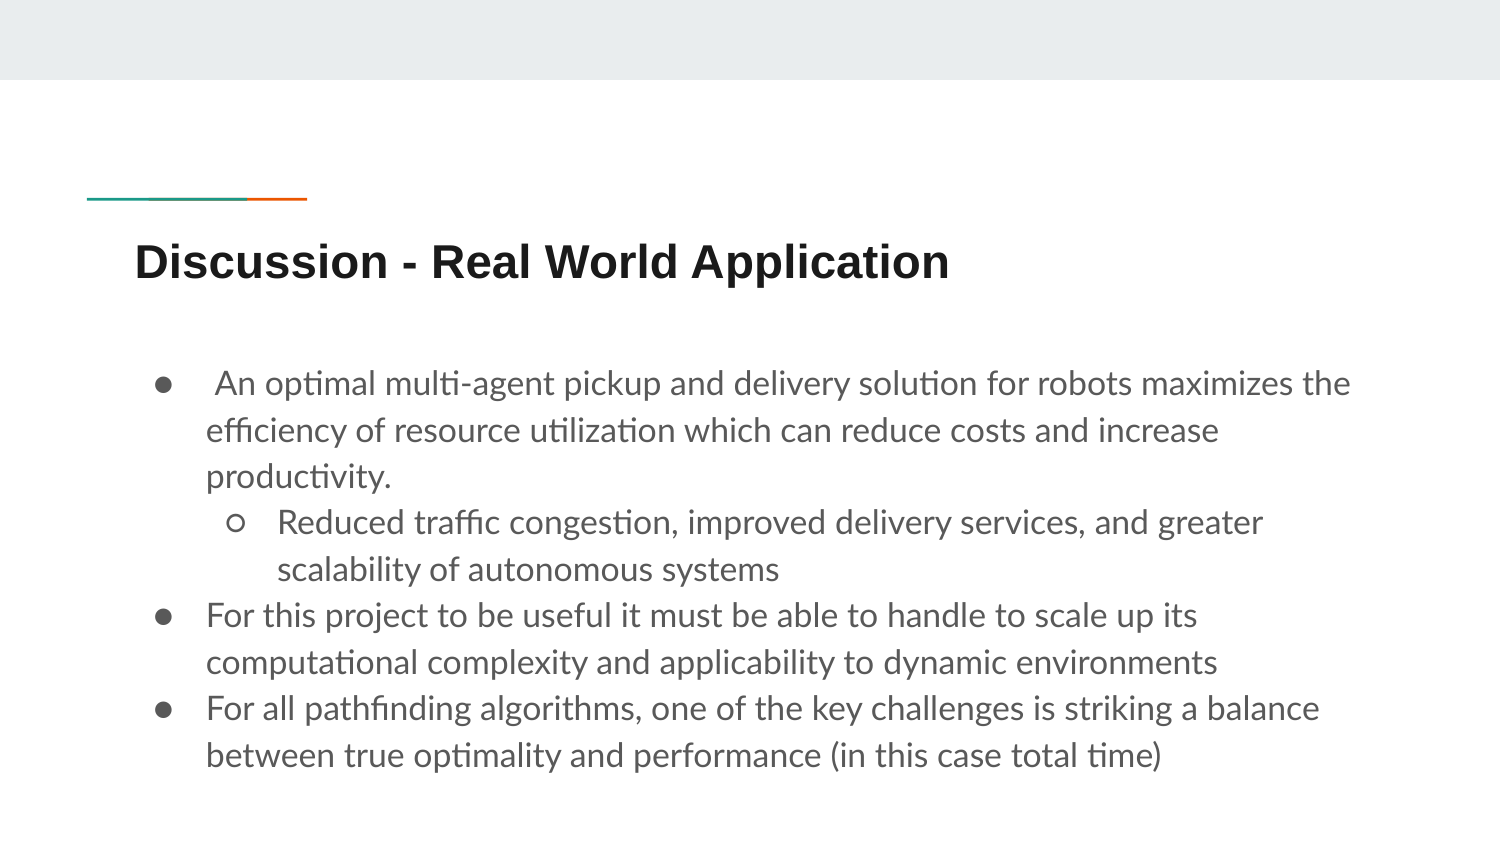

# Discussion - Real World Application
 An optimal multi-agent pickup and delivery solution for robots maximizes the efficiency of resource utilization which can reduce costs and increase productivity.
Reduced traffic congestion, improved delivery services, and greater scalability of autonomous systems
For this project to be useful it must be able to handle to scale up its computational complexity and applicability to dynamic environments
For all pathfinding algorithms, one of the key challenges is striking a balance between true optimality and performance (in this case total time)